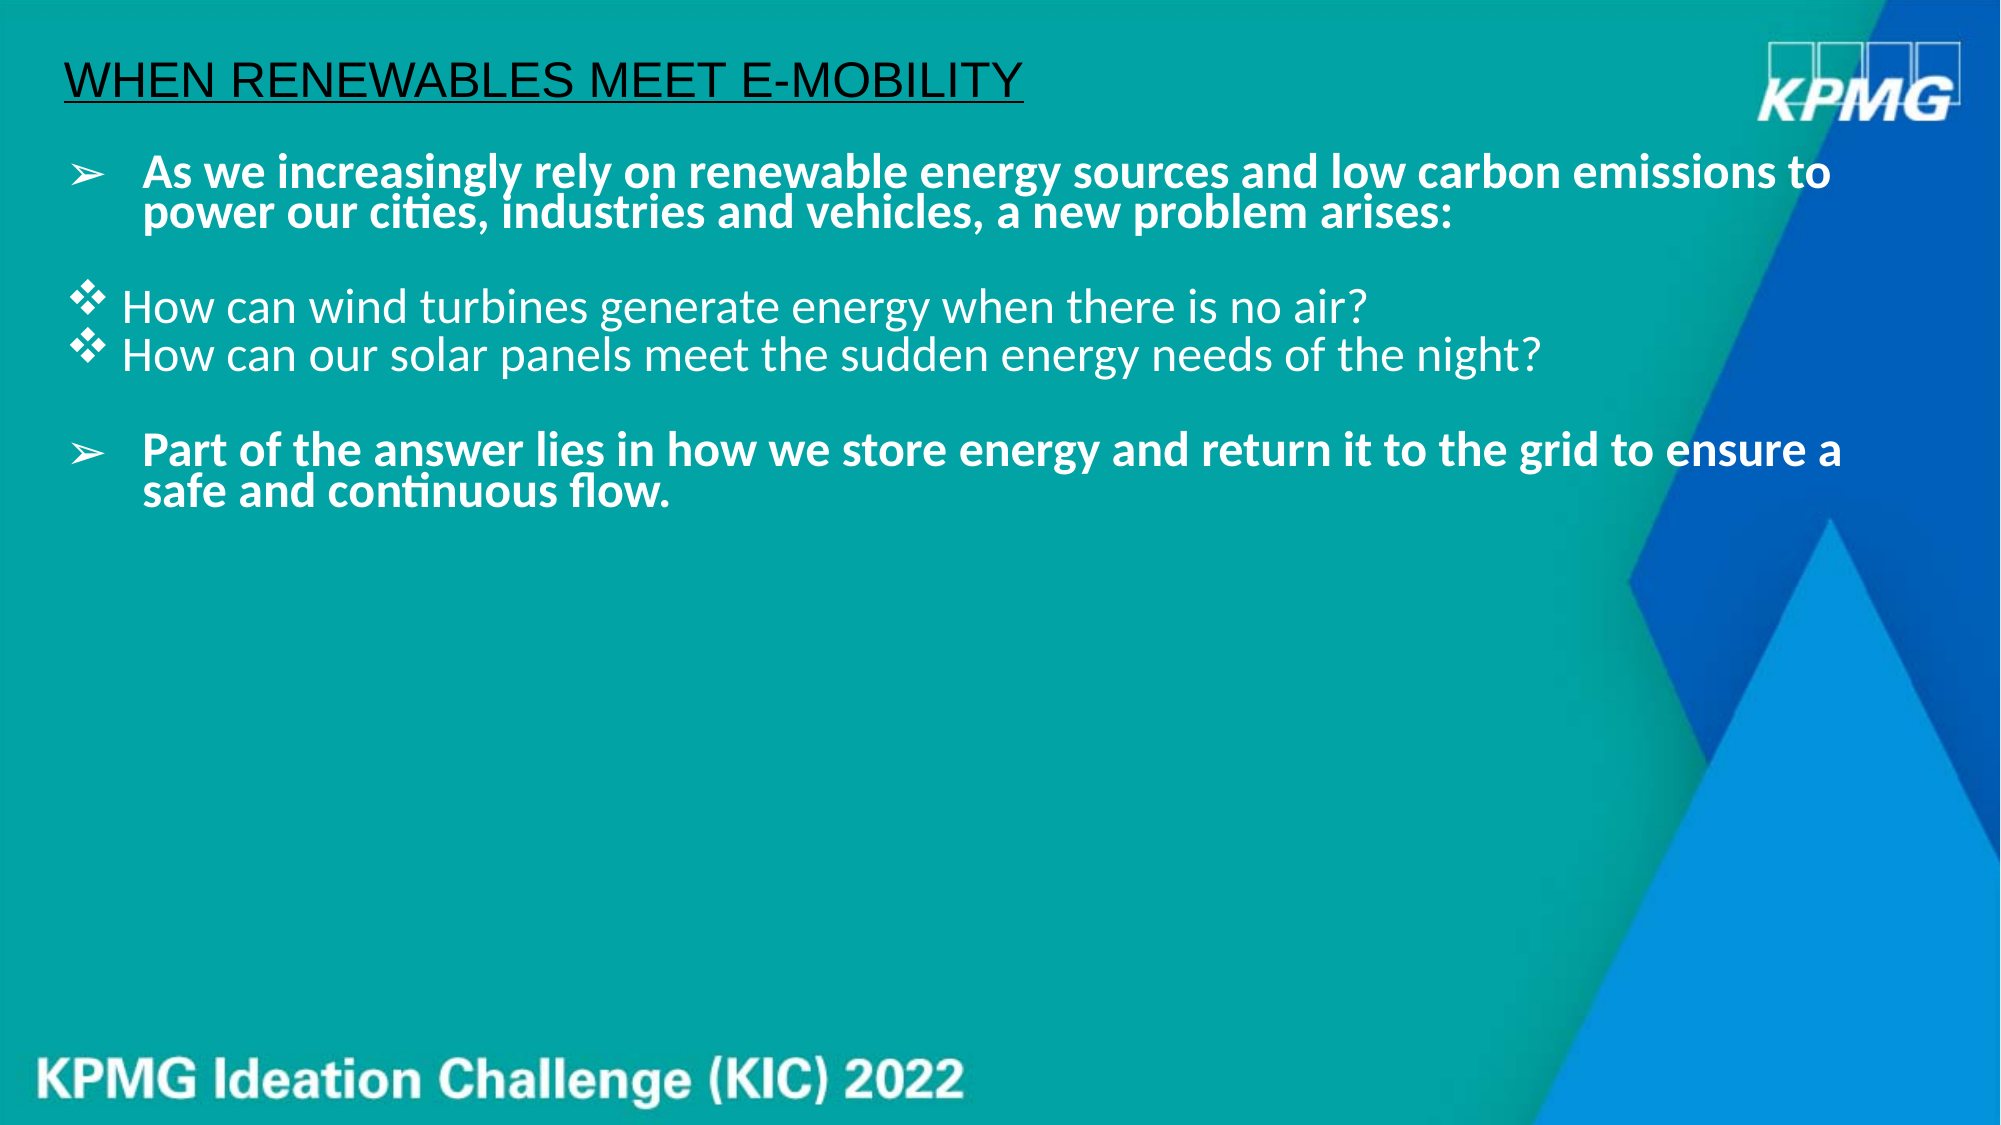

# WHEN RENEWABLES MEET E-MOBILITY
As we increasingly rely on renewable energy sources and low carbon emissions to power our cities, industries and vehicles, a new problem arises:

How can wind turbines generate energy when there is no air?
How can our solar panels meet the sudden energy needs of the night?

Part of the answer lies in how we store energy and return it to the grid to ensure a safe and continuous flow.